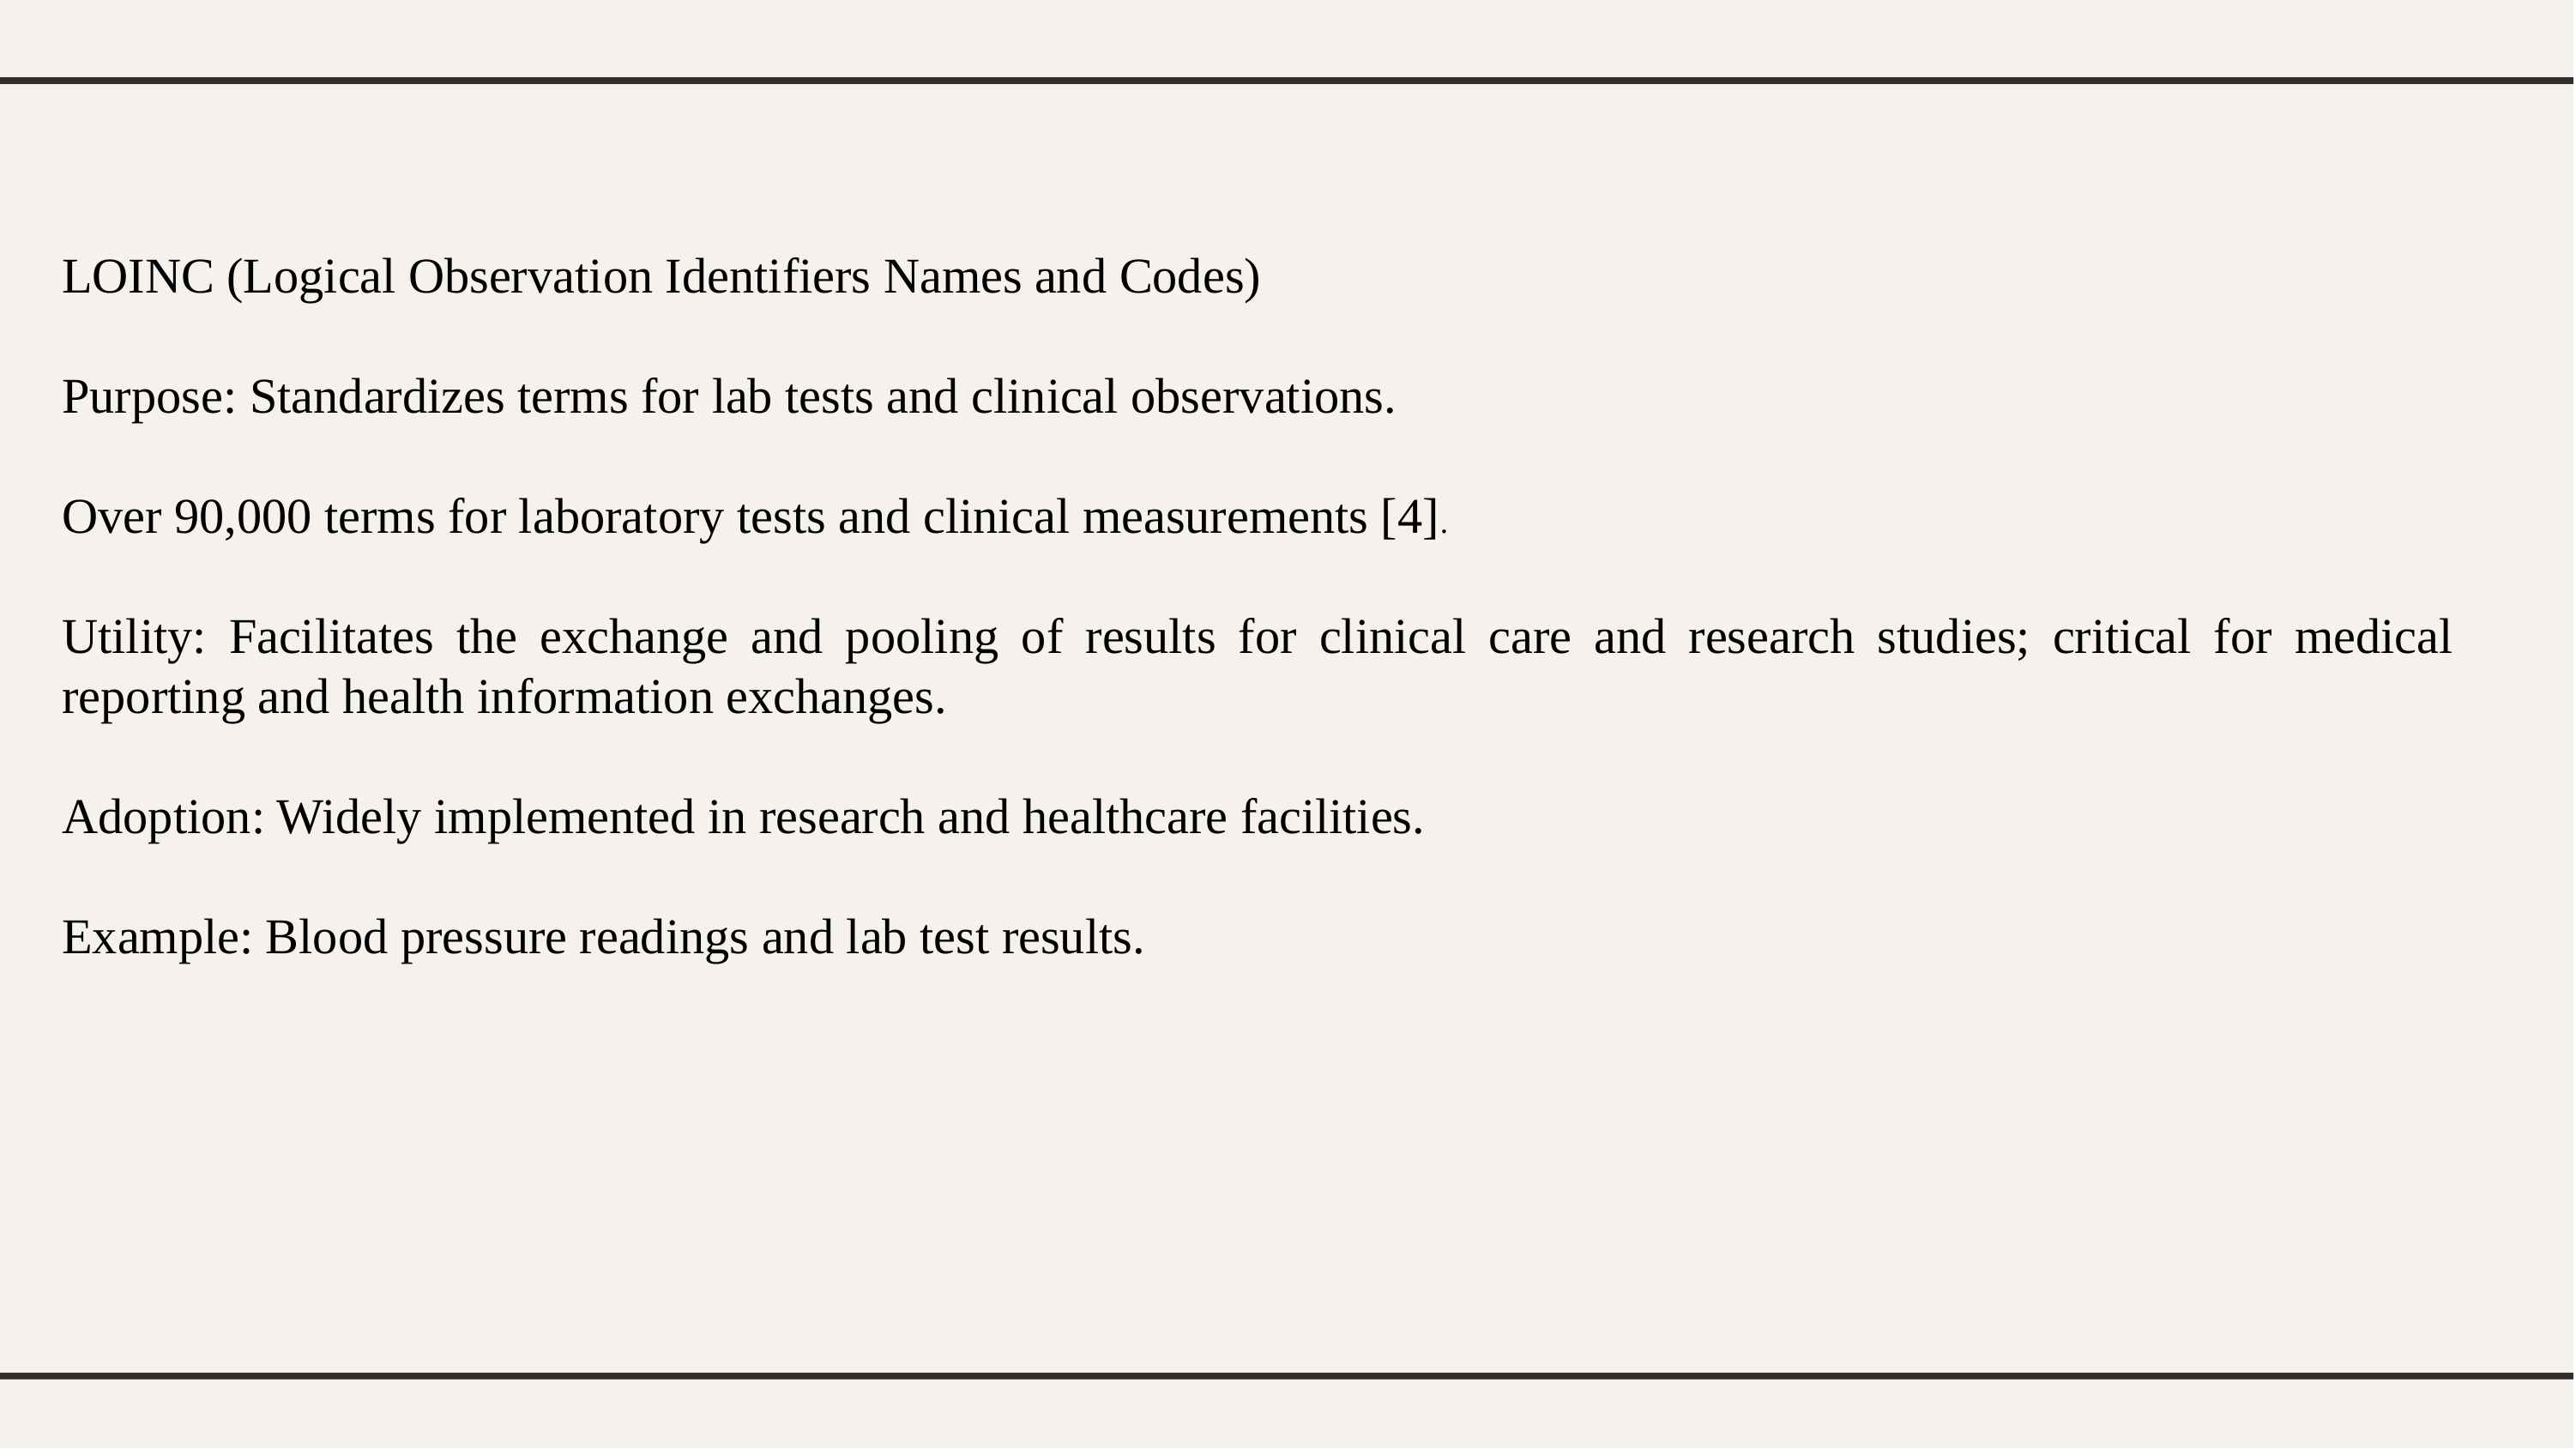

LOINC (Logical Observation Identifiers Names and Codes)

Purpose: Standardizes terms for lab tests and clinical observations.

Over 90,000 terms for laboratory tests and clinical measurements [4].

Utility: Facilitates the exchange and pooling of results for clinical care and research studies; critical for medical reporting and health information exchanges.

Adoption: Widely implemented in research and healthcare facilities.

Example: Blood pressure readings and lab test results.